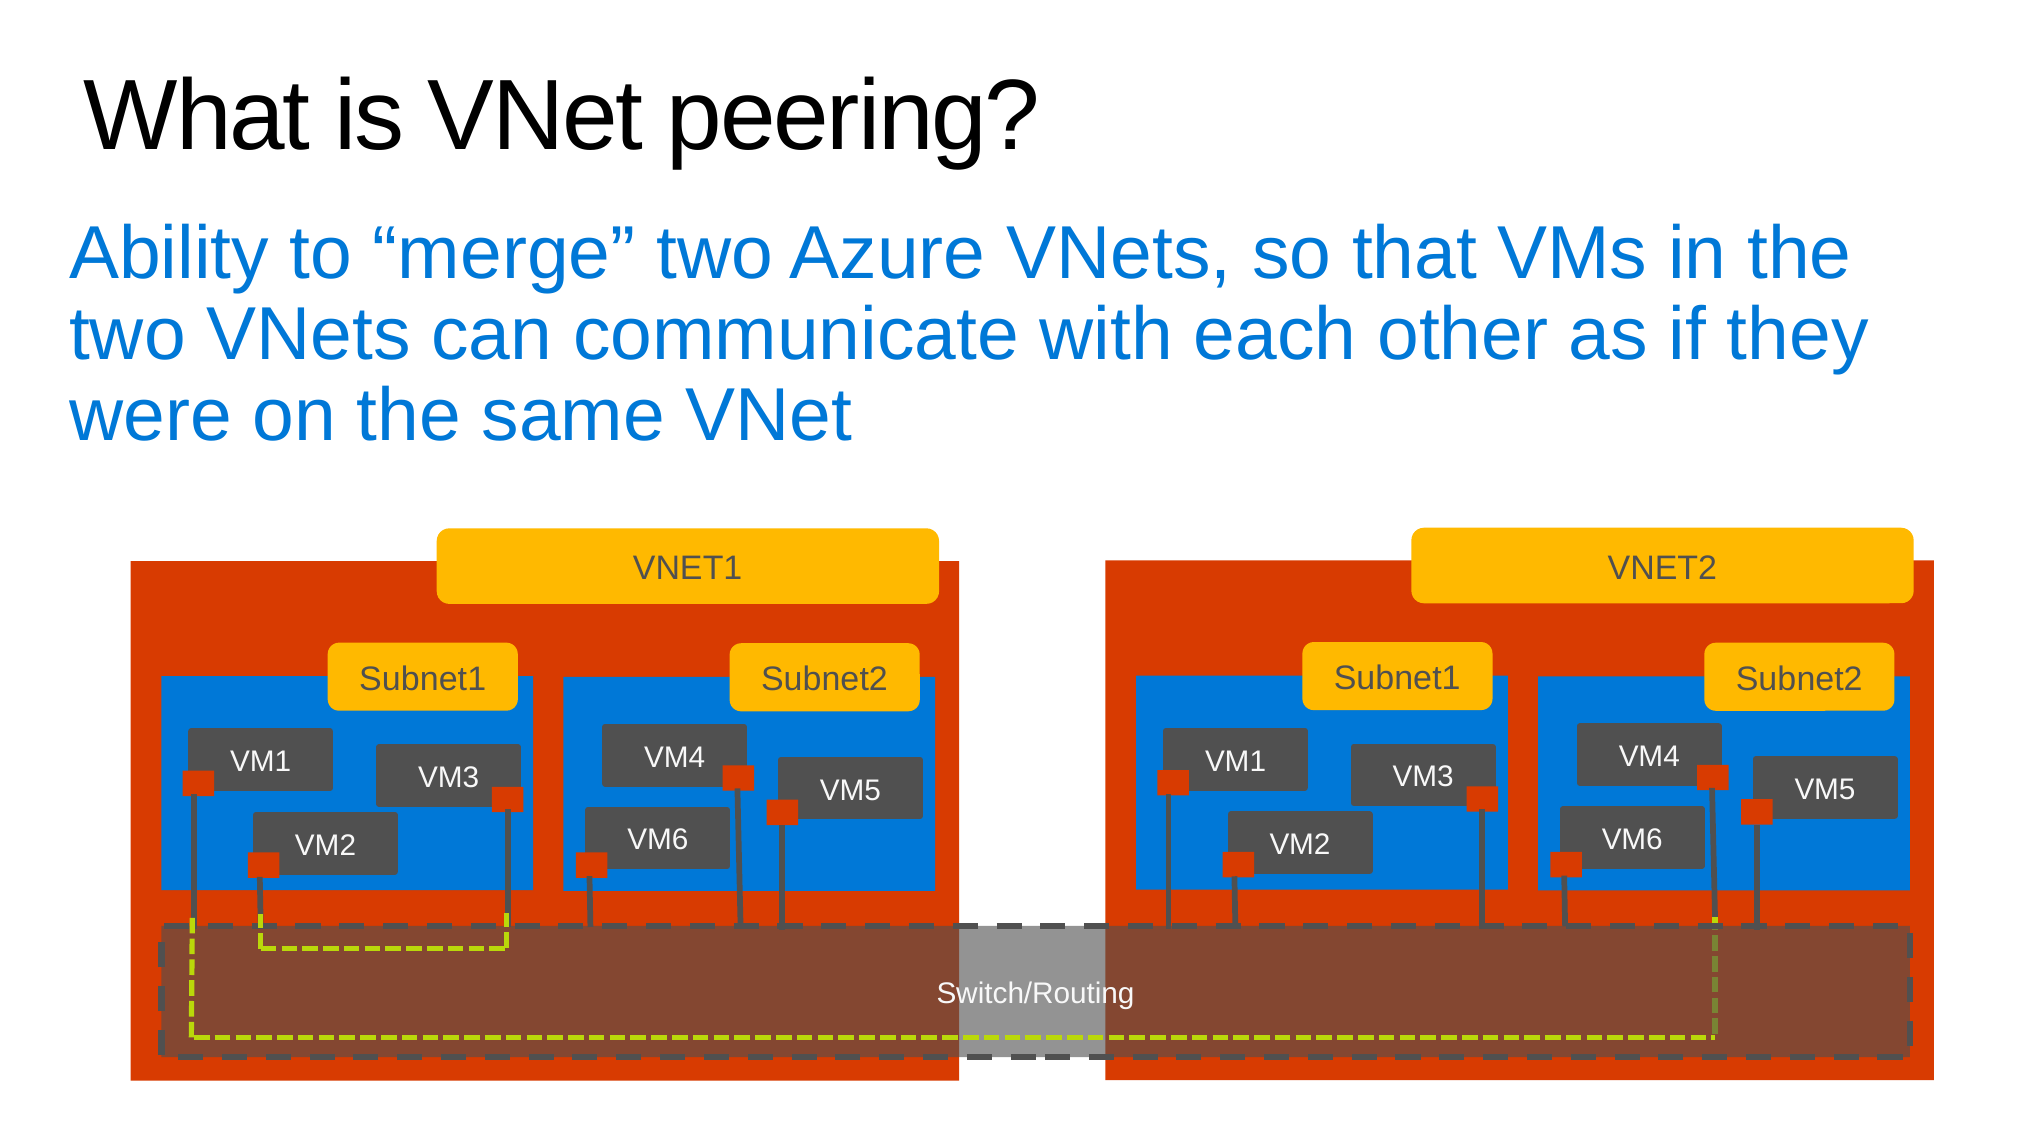

# What is VNet peering?
Ability to “merge” two Azure VNets, so that VMs in the two VNets can communicate with each other as if they were on the same VNet
VNET2

Subnet1
Subnet2

VM4
VM1
VM3
VM5

VM6
VM2

VNET1

Subnet1
Subnet2

VM4
VM1
VM3
VM5

VM6
VM2

Switch/Routing